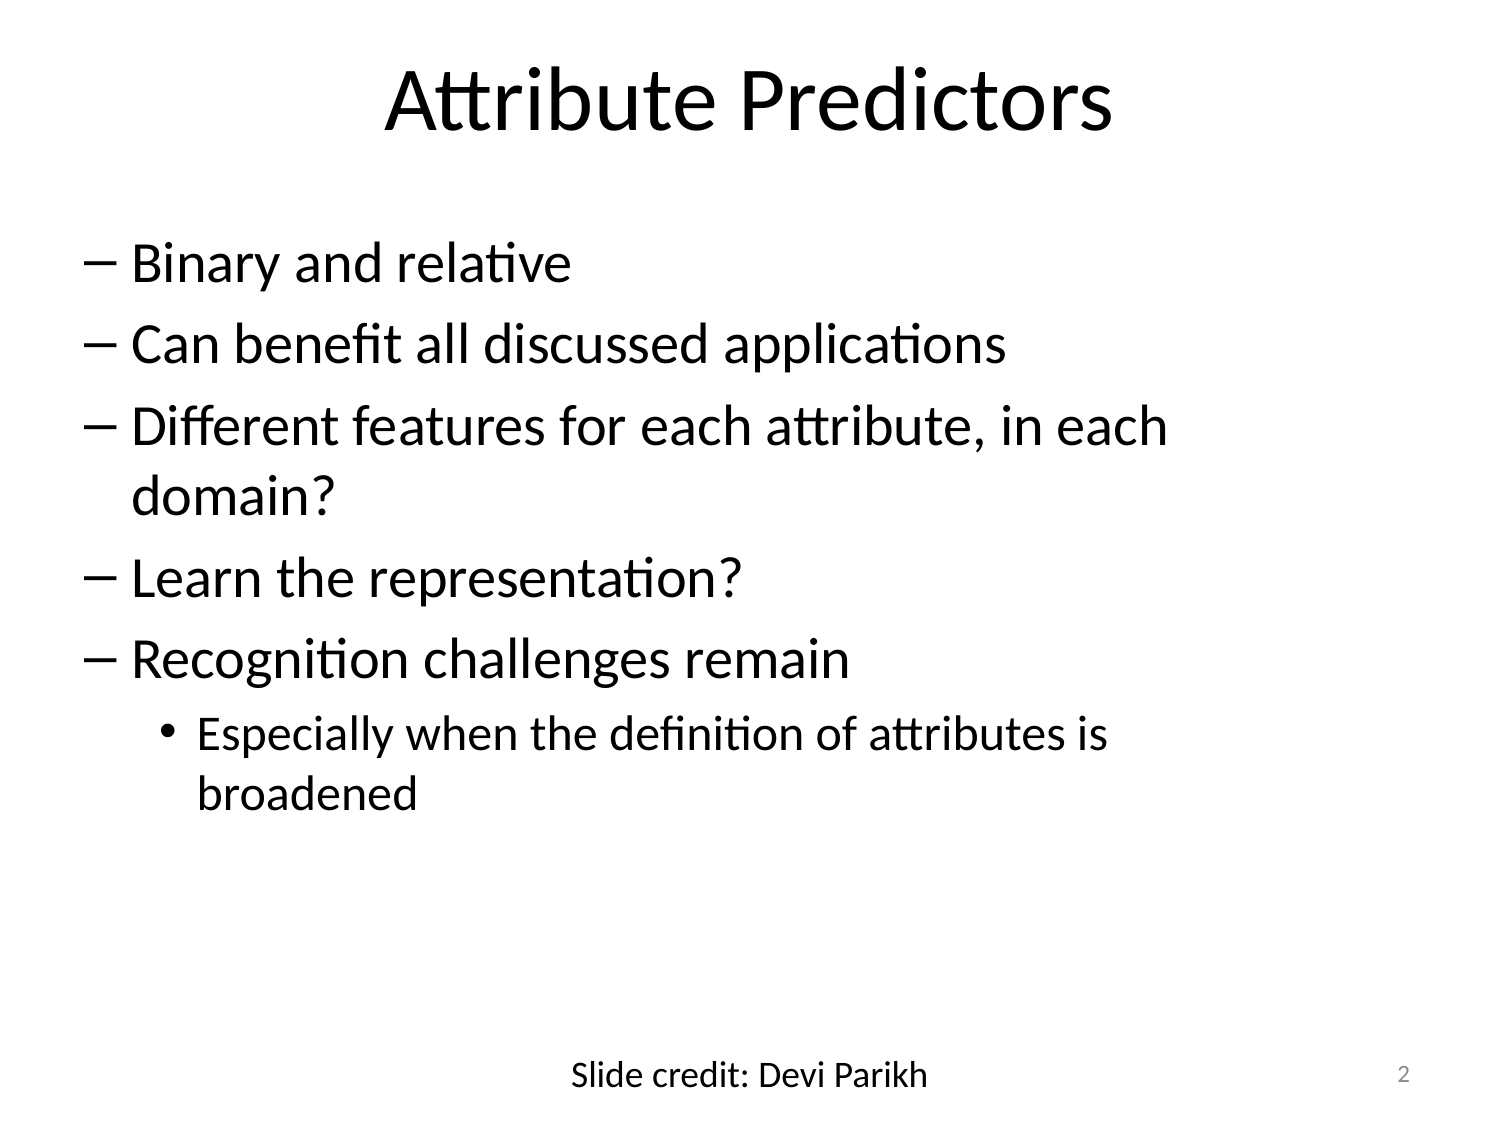

# Attribute Predictors
Binary and relative
Can benefit all discussed applications
Different features for each attribute, in each domain?
Learn the representation?
Recognition challenges remain
Especially when the definition of attributes is broadened
Slide credit: Devi Parikh
2